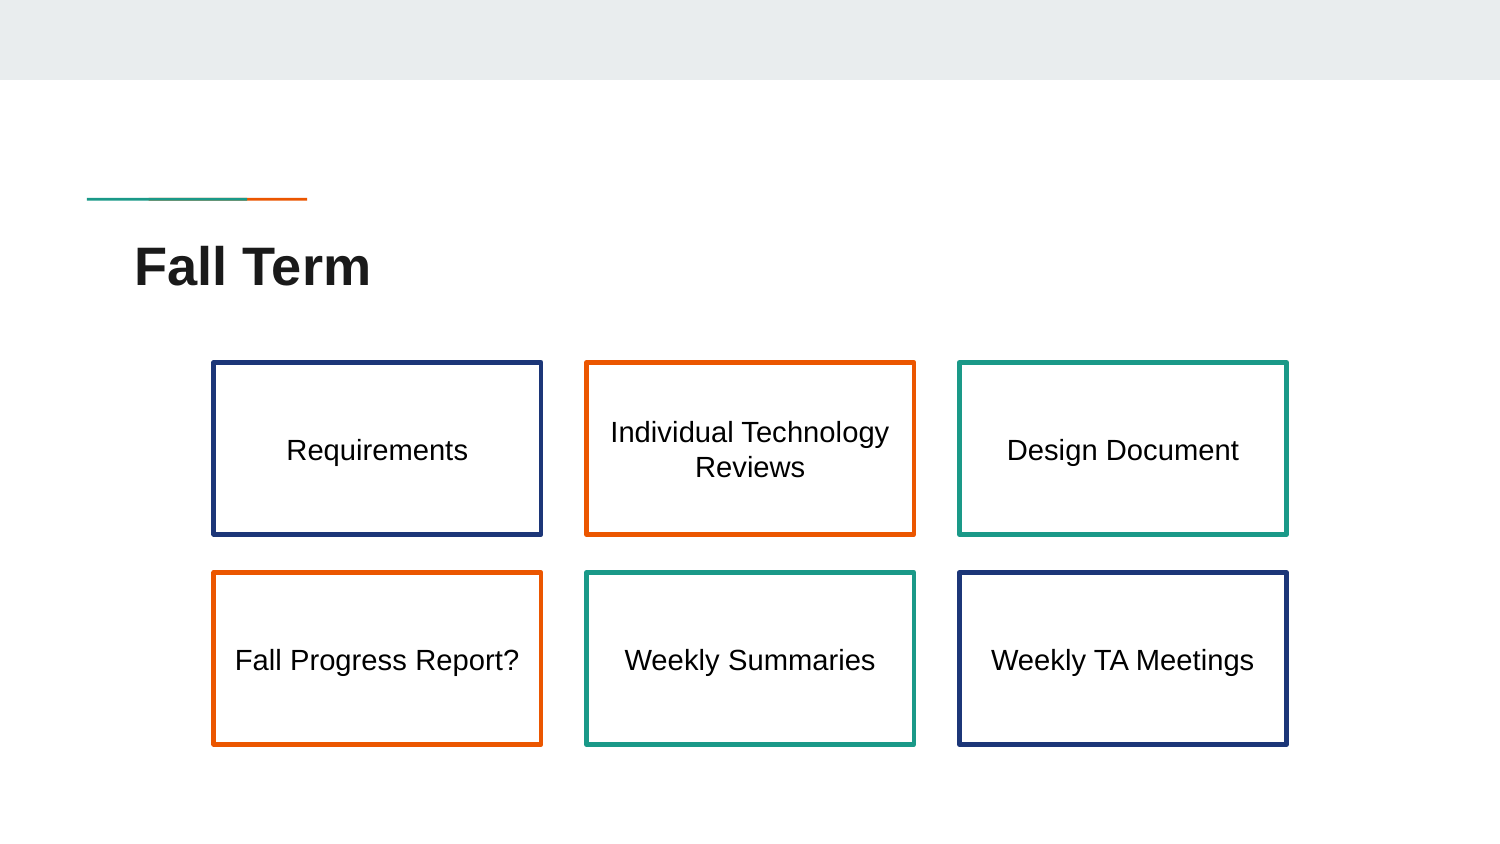

# Fall Term
Requirements
Individual Technology Reviews
Design Document
Fall Progress Report?
Weekly Summaries
Weekly TA Meetings